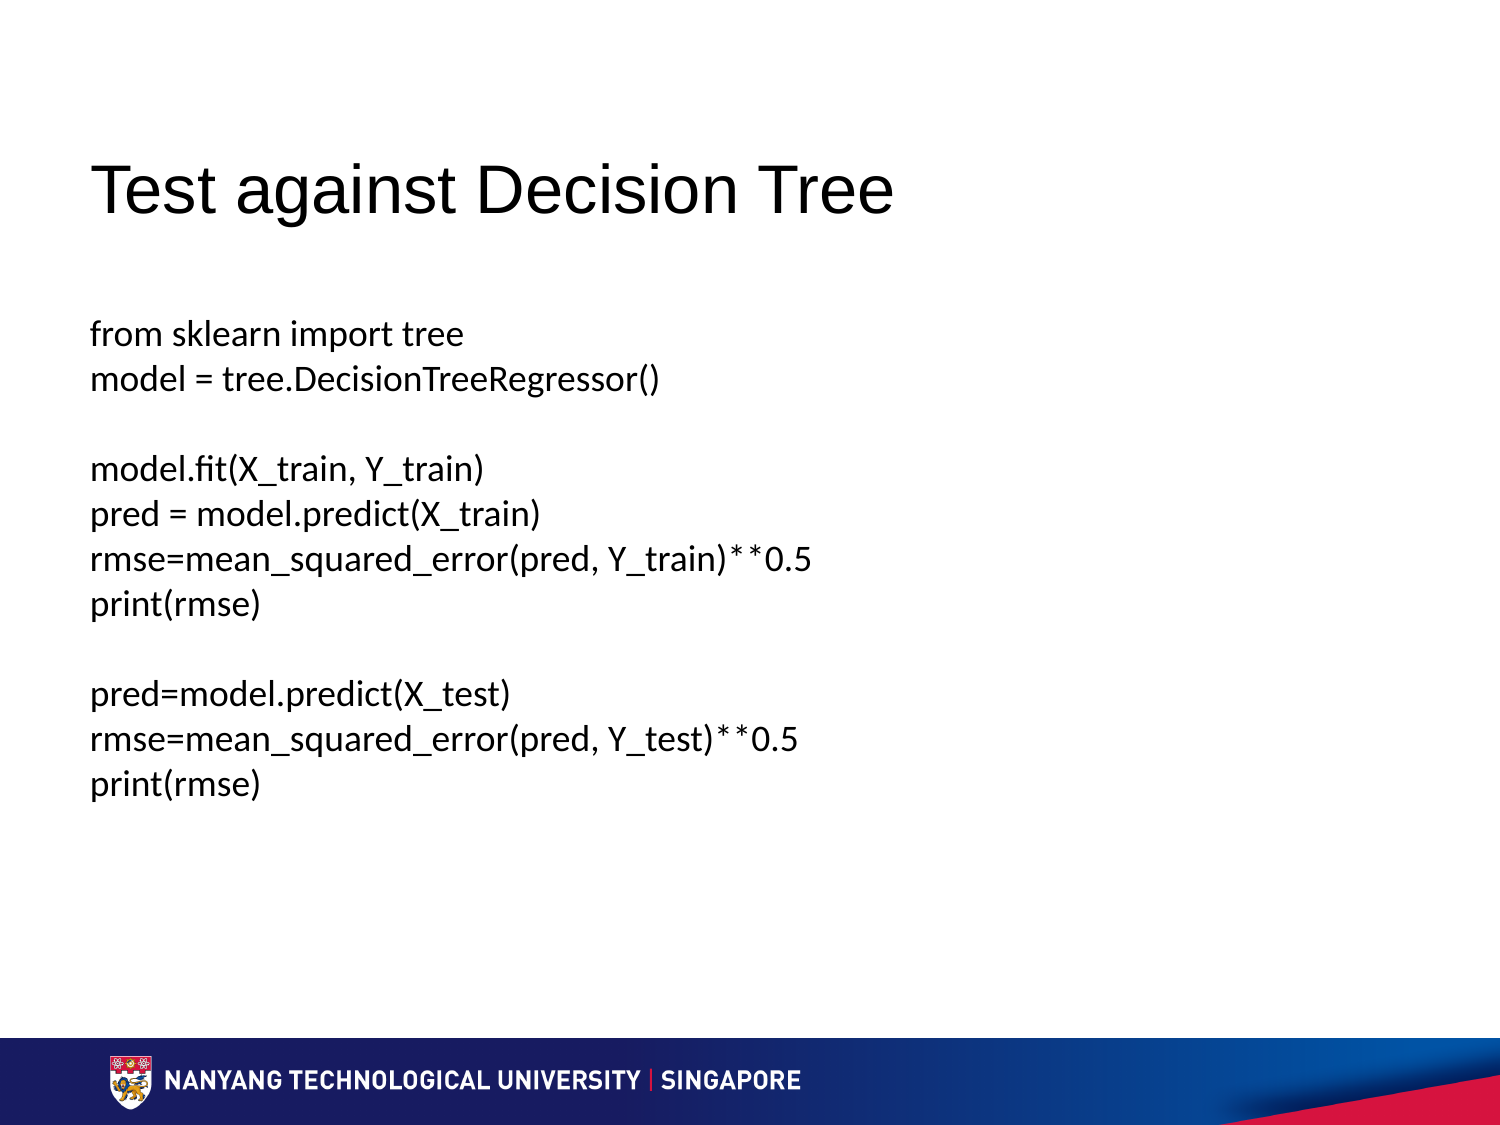

# Test against Decision Tree
from sklearn import tree
model = tree.DecisionTreeRegressor()

model.fit(X_train, Y_train)
pred = model.predict(X_train)
rmse=mean_squared_error(pred, Y_train)**0.5
print(rmse)

pred=model.predict(X_test)
rmse=mean_squared_error(pred, Y_test)**0.5
print(rmse)